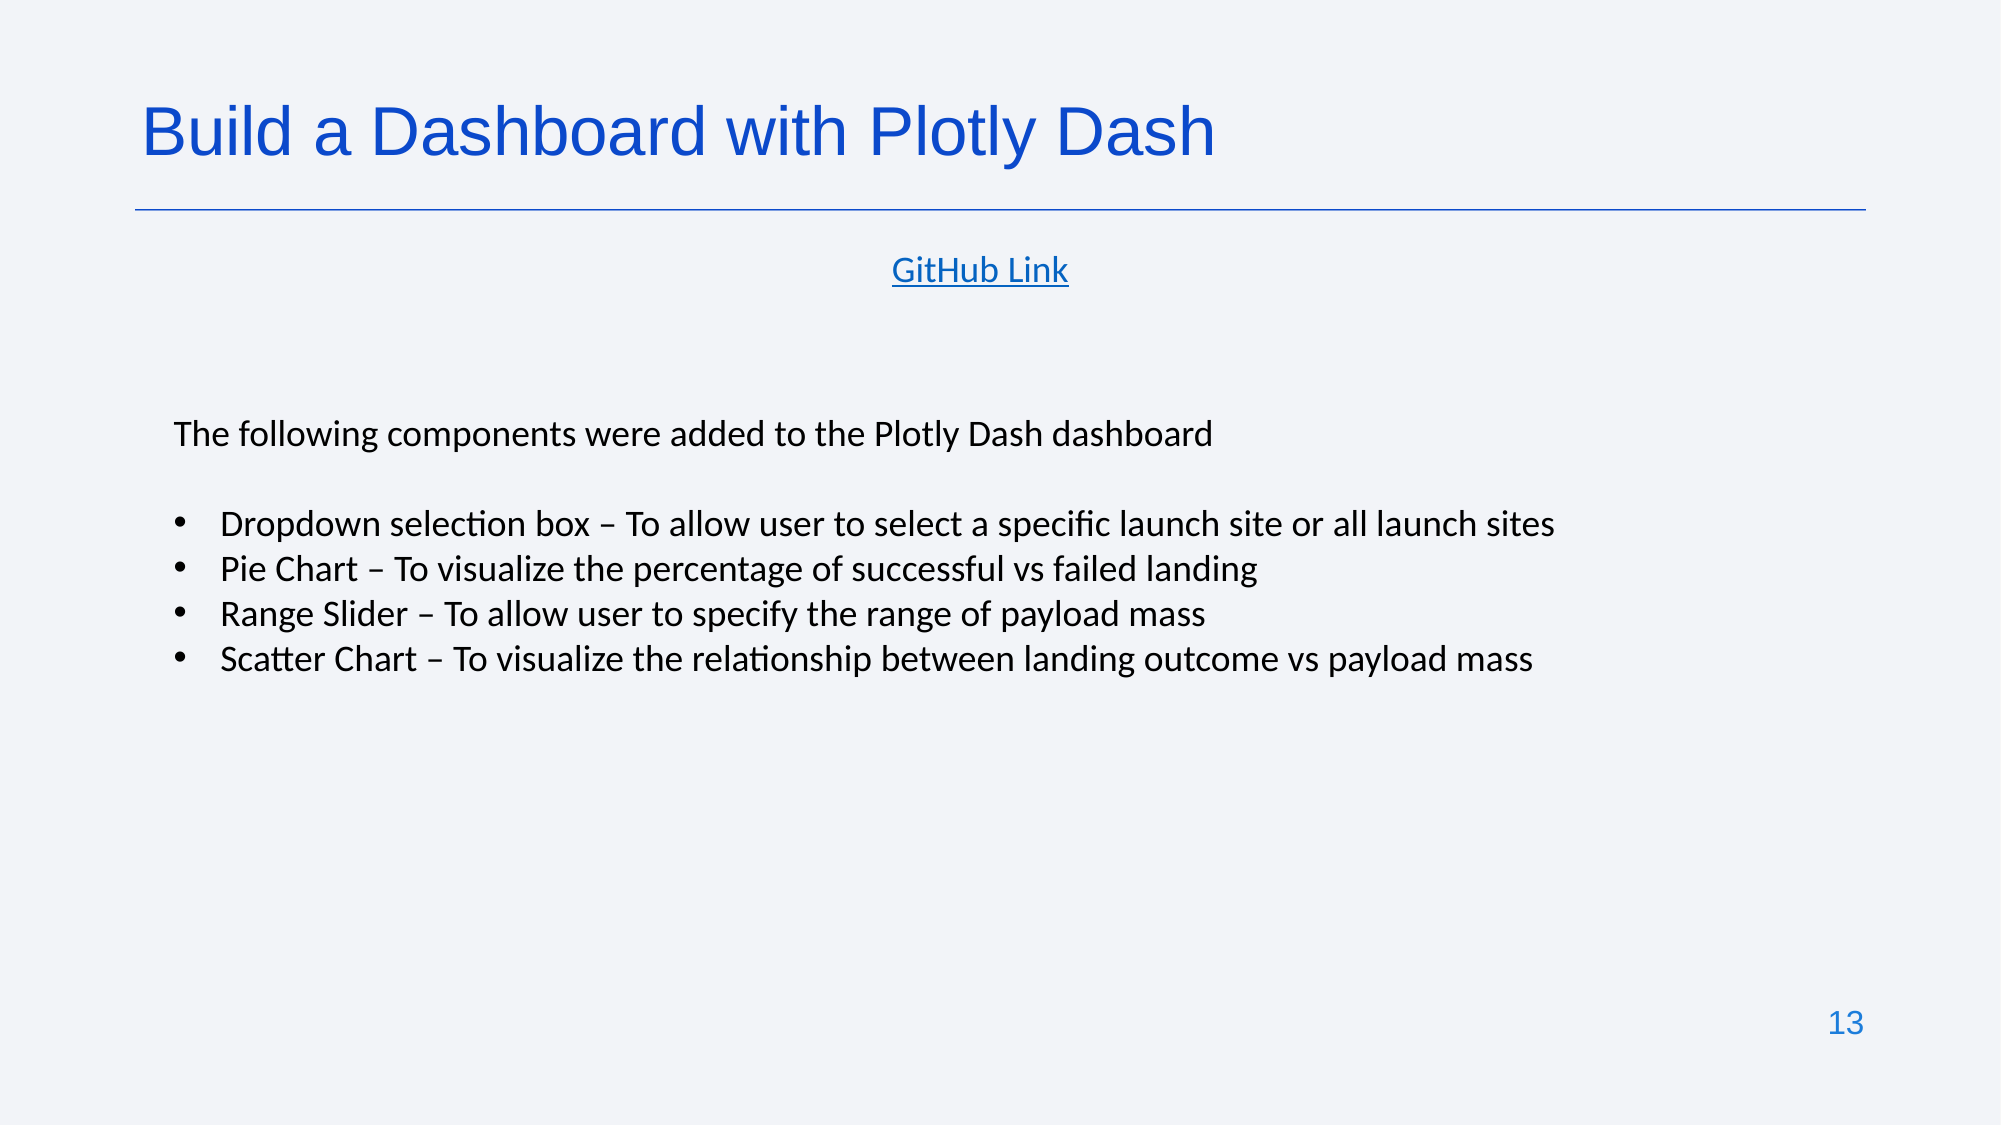

Build a Dashboard with Plotly Dash
GitHub Link
The following components were added to the Plotly Dash dashboard

Dropdown selection box – To allow user to select a specific launch site or all launch sites
Pie Chart – To visualize the percentage of successful vs failed landing
Range Slider – To allow user to specify the range of payload mass
Scatter Chart – To visualize the relationship between landing outcome vs payload mass
13